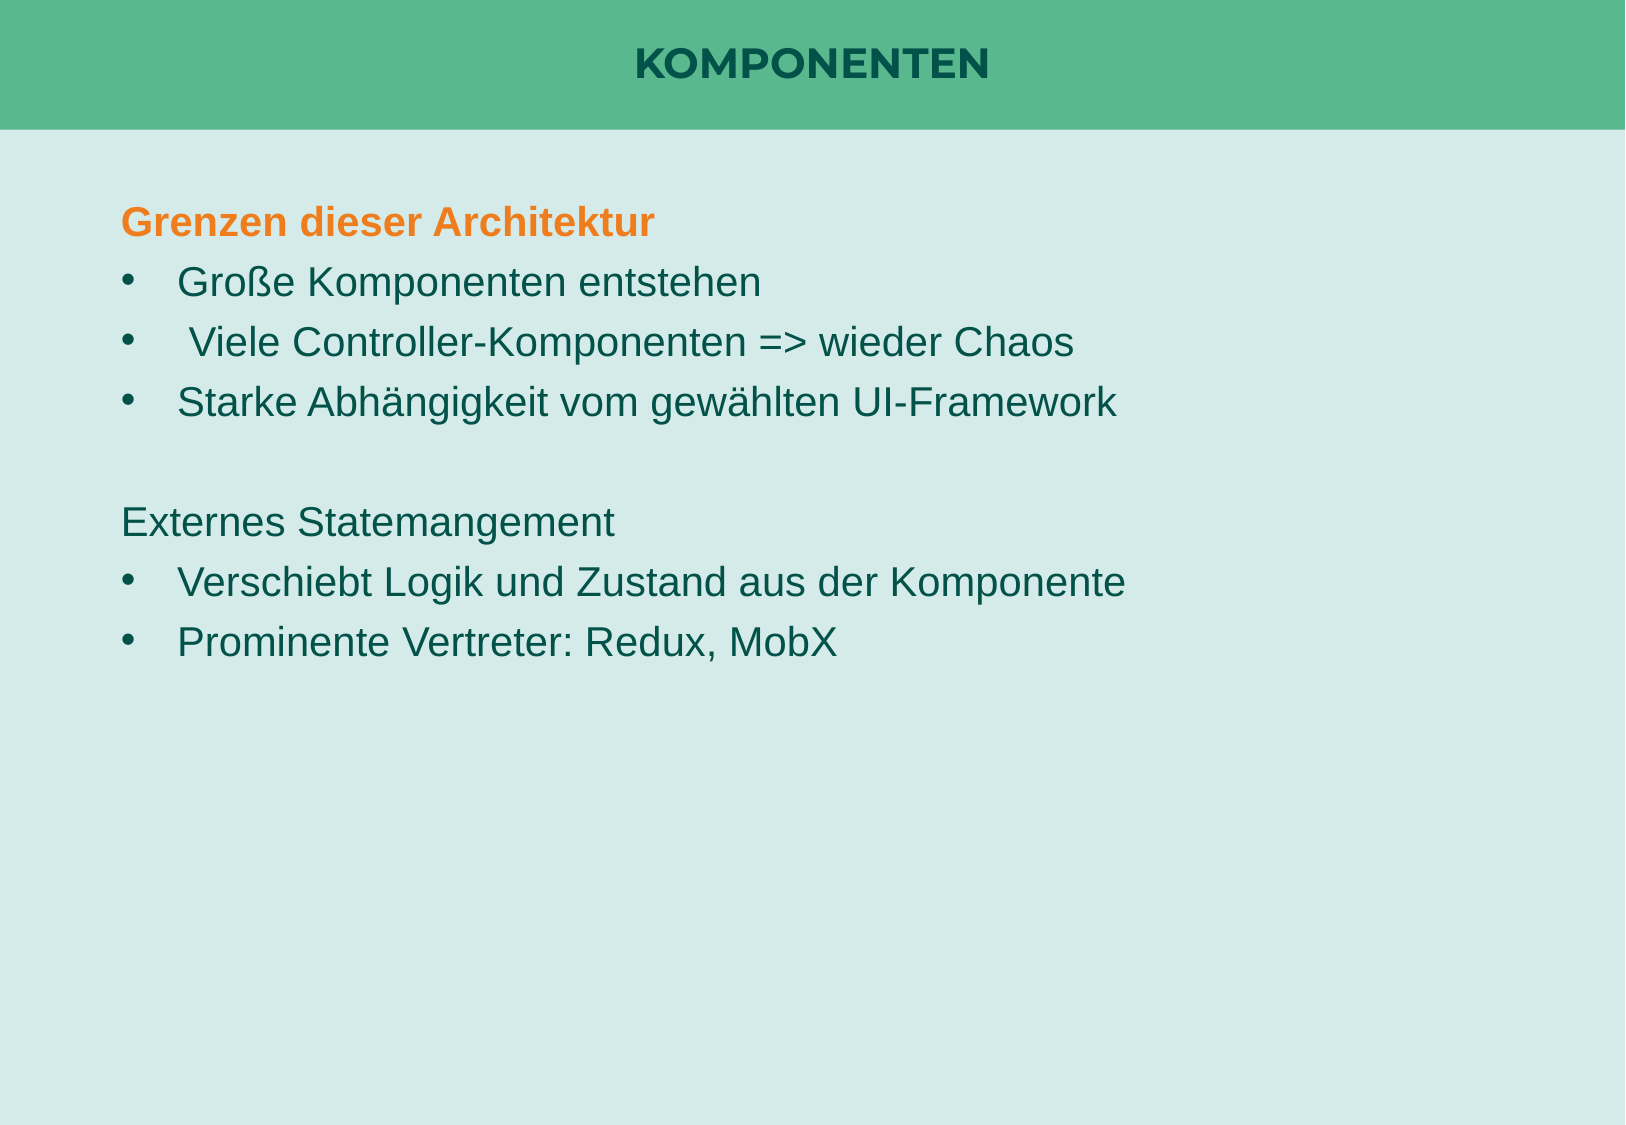

# Komponenten

Grenzen dieser Architektur
Große Komponenten entstehen
 Viele Controller-Komponenten => wieder Chaos
Starke Abhängigkeit vom gewählten UI-Framework

Externes Statemangement
Verschiebt Logik und Zustand aus der Komponente
Prominente Vertreter: Redux, MobX